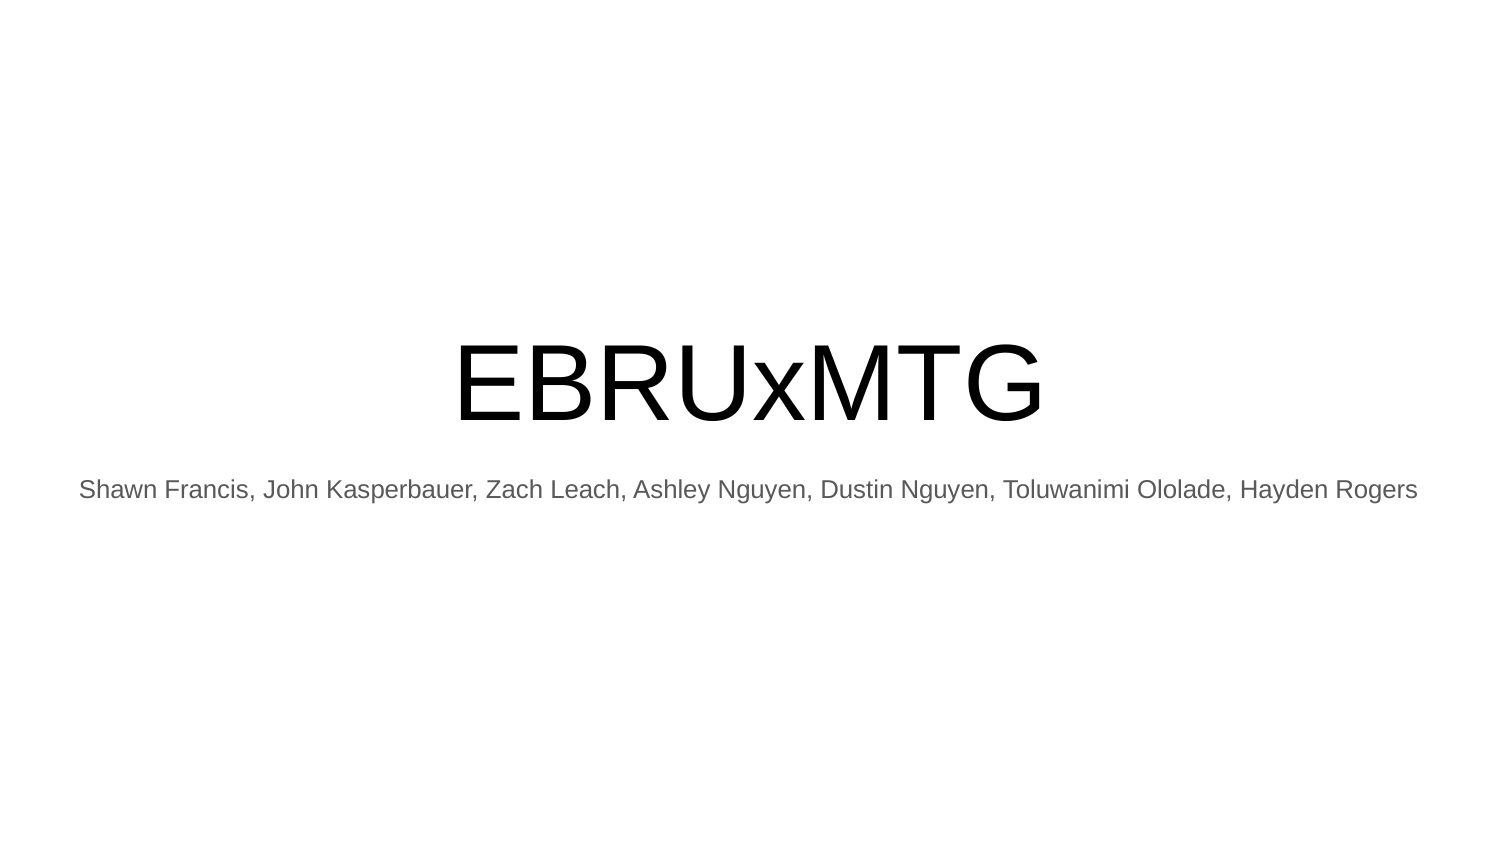

# EBRUxMTG
Shawn Francis, John Kasperbauer, Zach Leach, Ashley Nguyen, Dustin Nguyen, Toluwanimi Ololade, Hayden Rogers